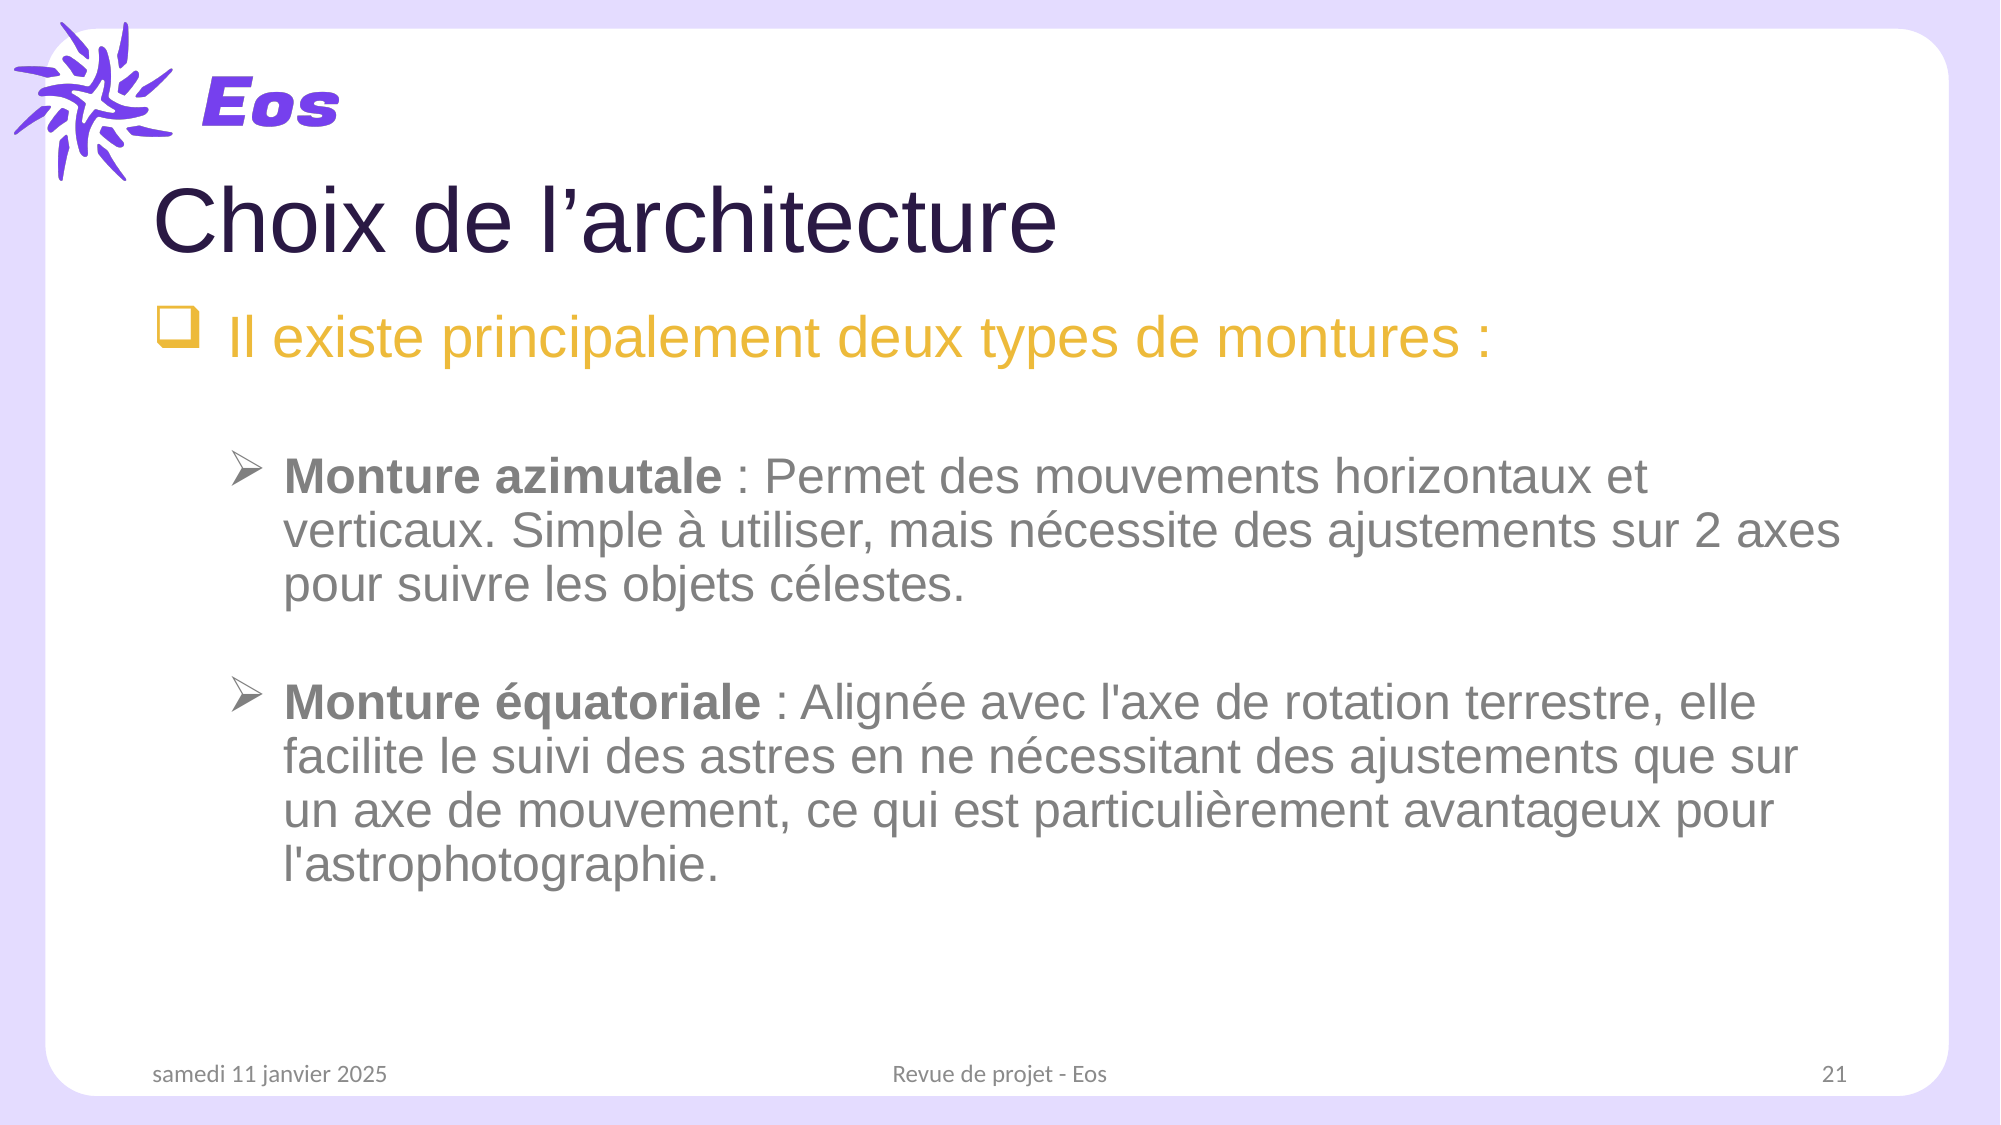

# Choix de l’architecture
Il existe principalement deux types de montures :
Monture azimutale : Permet des mouvements horizontaux et verticaux. Simple à utiliser, mais nécessite des ajustements sur 2 axes pour suivre les objets célestes.
Monture équatoriale : Alignée avec l'axe de rotation terrestre, elle facilite le suivi des astres en ne nécessitant des ajustements que sur un axe de mouvement, ce qui est particulièrement avantageux pour l'astrophotographie.

samedi 11 janvier 2025
Revue de projet - Eos
21